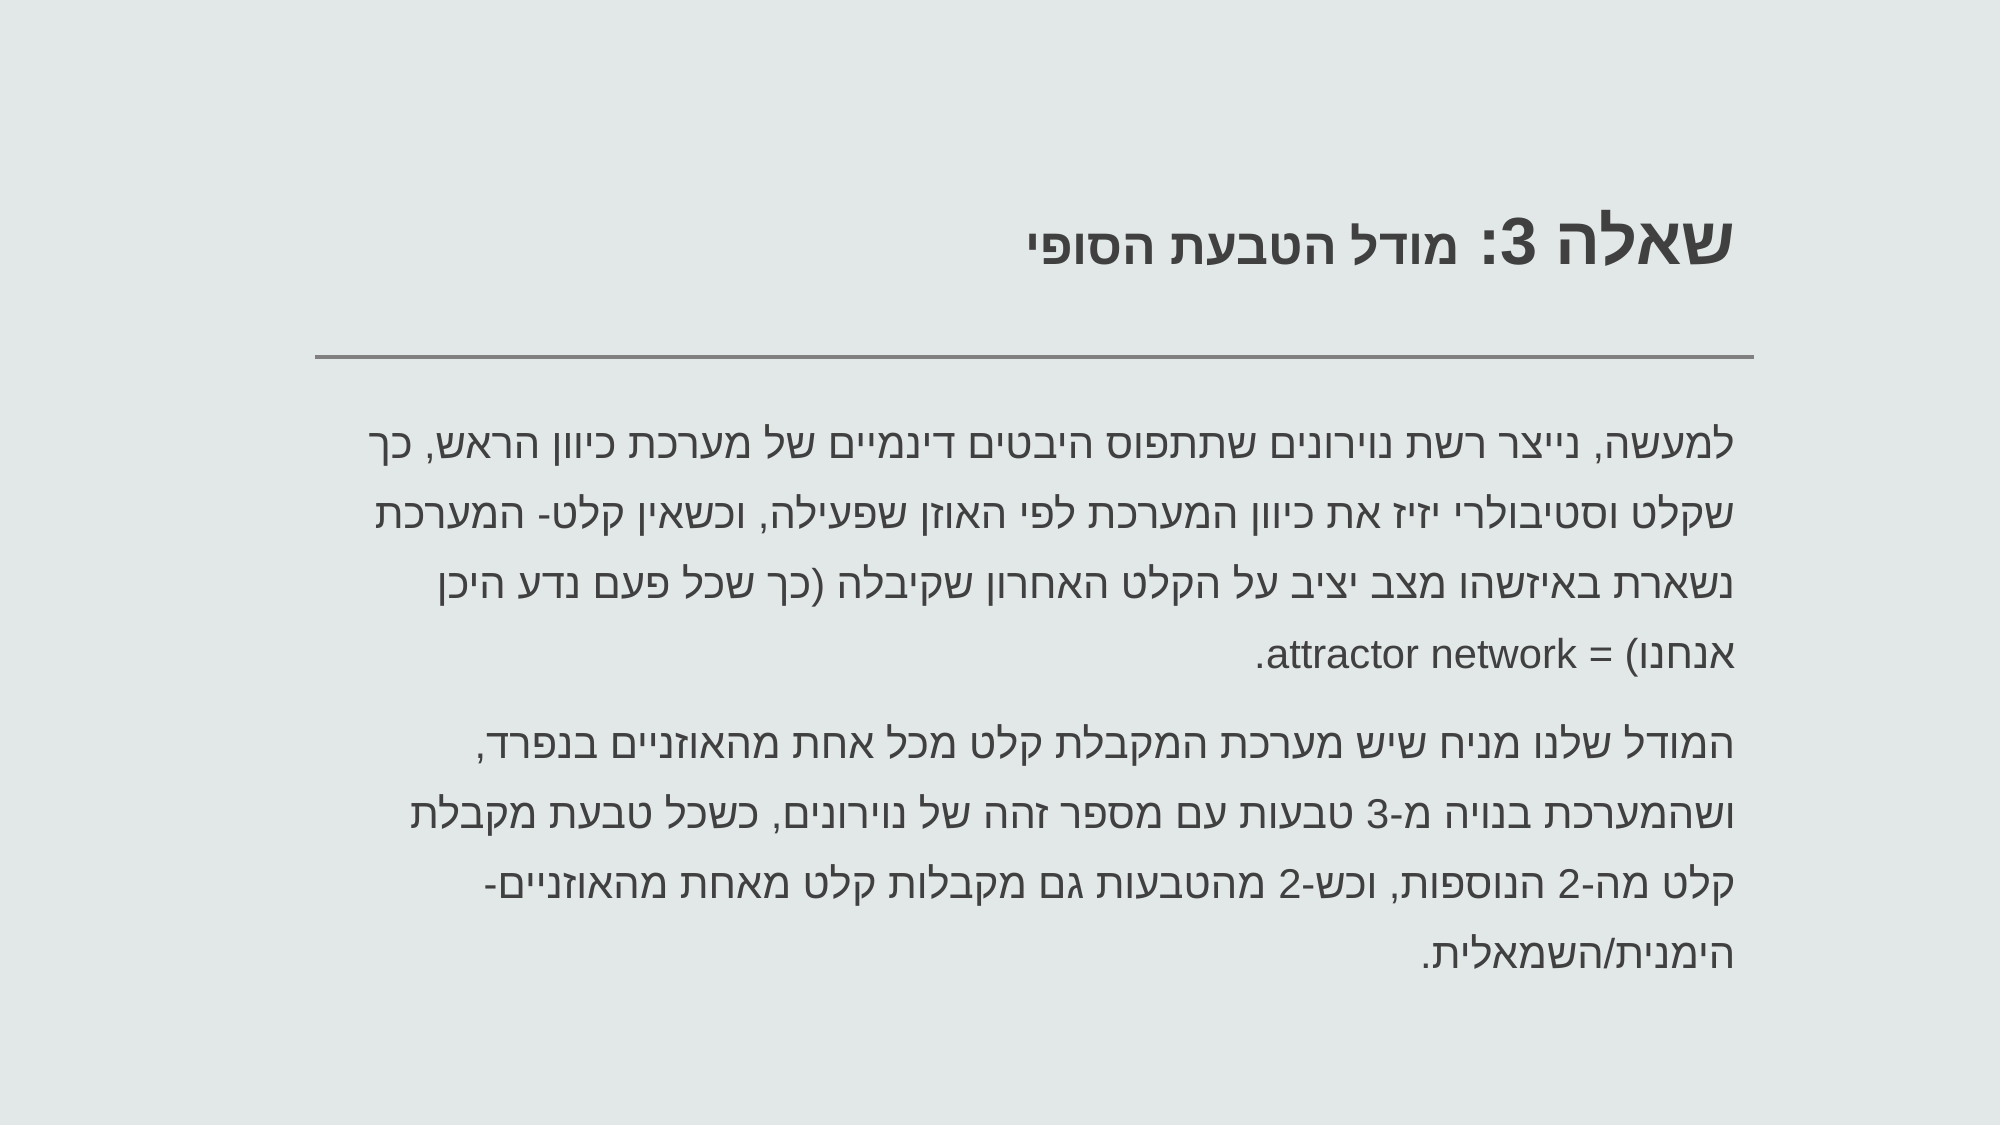

# שאלה 3: מודל הטבעת הסופי
למעשה, נייצר רשת נוירונים שתתפוס היבטים דינמיים של מערכת כיוון הראש, כך שקלט וסטיבולרי יזיז את כיוון המערכת לפי האוזן שפעילה, וכשאין קלט- המערכת נשארת באיזשהו מצב יציב על הקלט האחרון שקיבלה (כך שכל פעם נדע היכן אנחנו) = attractor network.
המודל שלנו מניח שיש מערכת המקבלת קלט מכל אחת מהאוזניים בנפרד, ושהמערכת בנויה מ-3 טבעות עם מספר זהה של נוירונים, כשכל טבעת מקבלת קלט מה-2 הנוספות, וכש-2 מהטבעות גם מקבלות קלט מאחת מהאוזניים- הימנית/השמאלית.